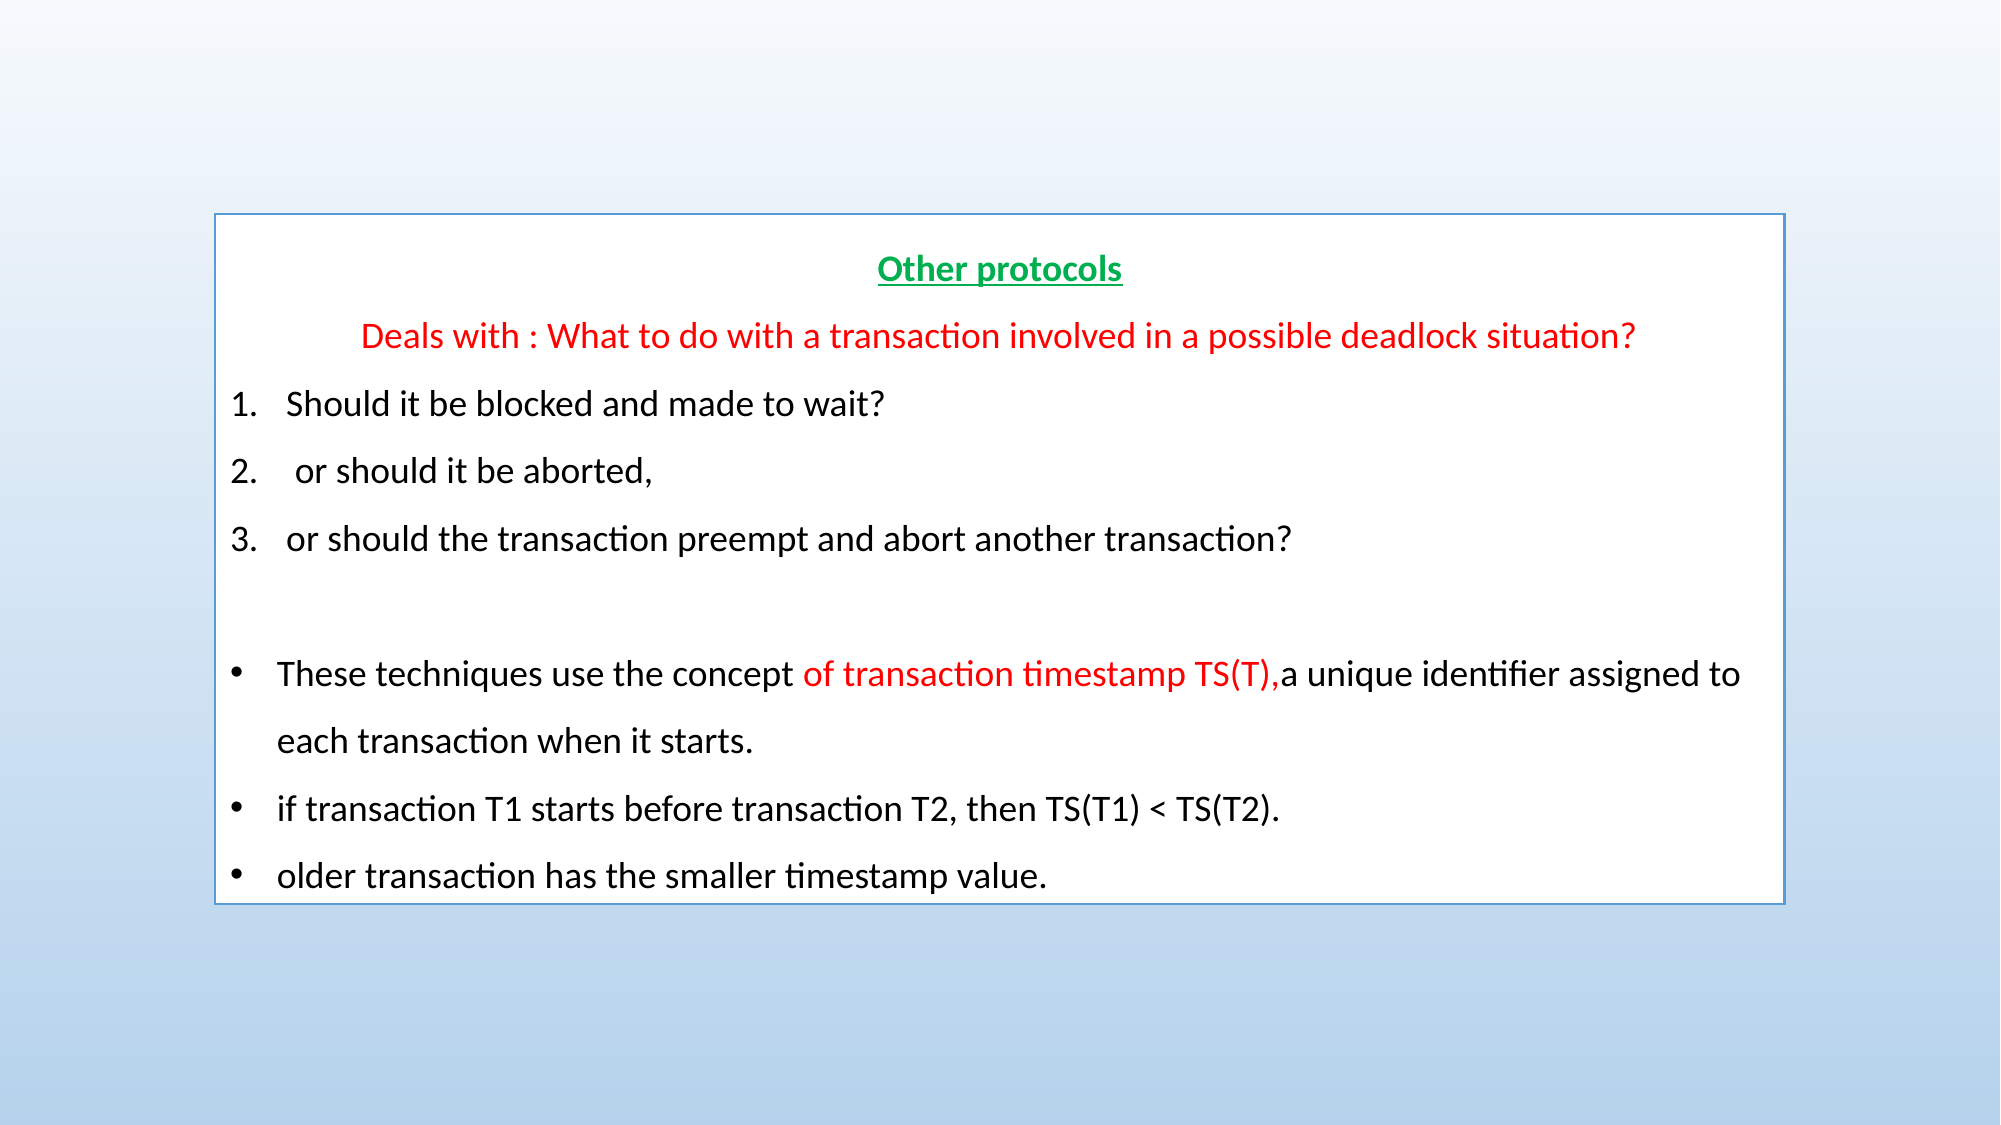

Other protocols
Deals with : What to do with a transaction involved in a possible deadlock situation?
Should it be blocked and made to wait?
 or should it be aborted,
or should the transaction preempt and abort another transaction?

These techniques use the concept of transaction timestamp TS(T),a unique identifier assigned to each transaction when it starts.
if transaction T1 starts before transaction T2, then TS(T1) < TS(T2).
older transaction has the smaller timestamp value.